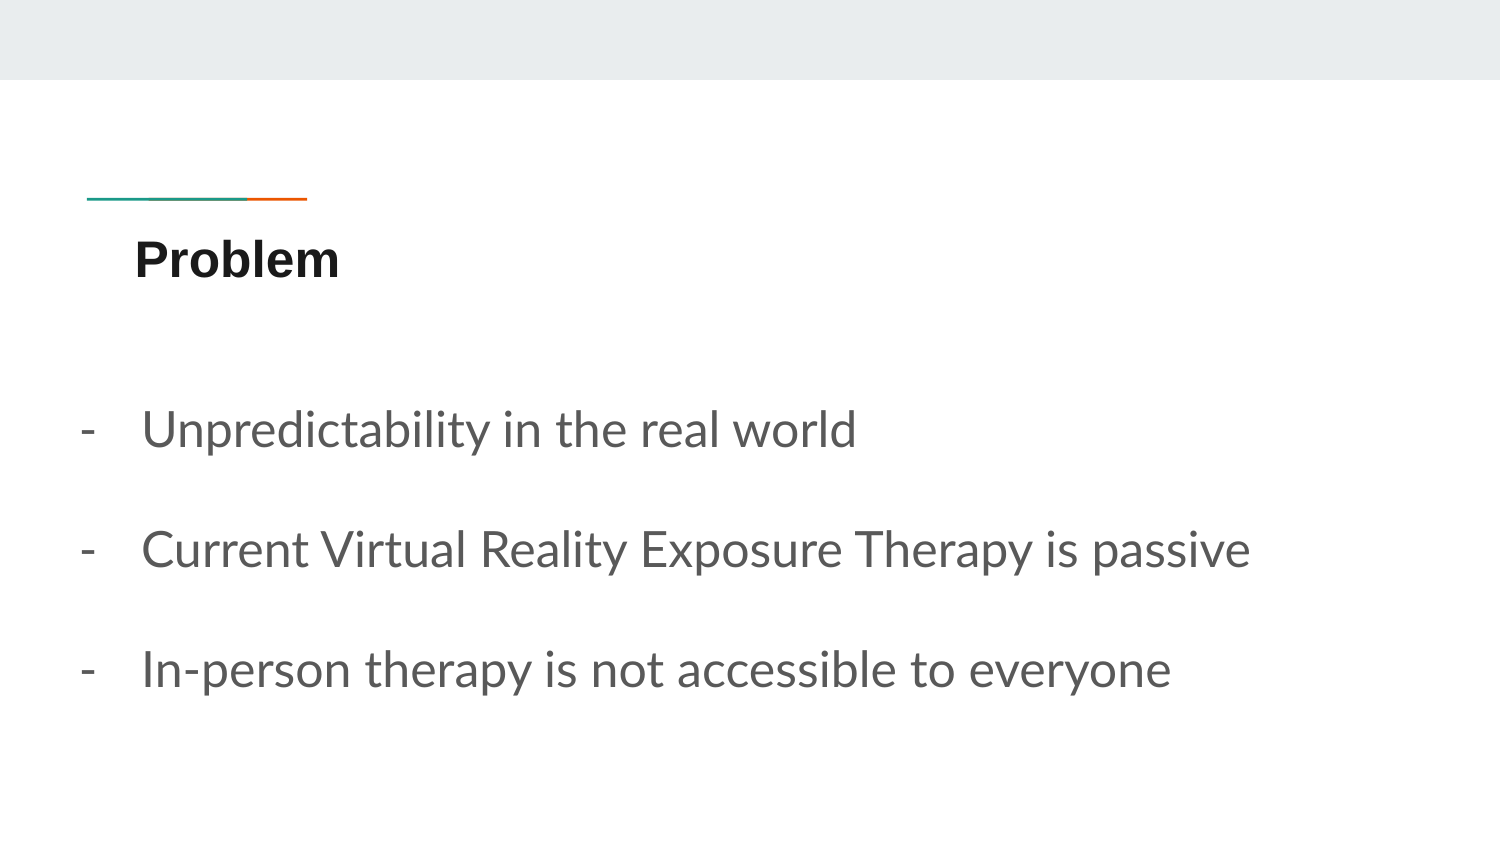

# Problem
Unpredictability in the real world
Current Virtual Reality Exposure Therapy is passive
In-person therapy is not accessible to everyone